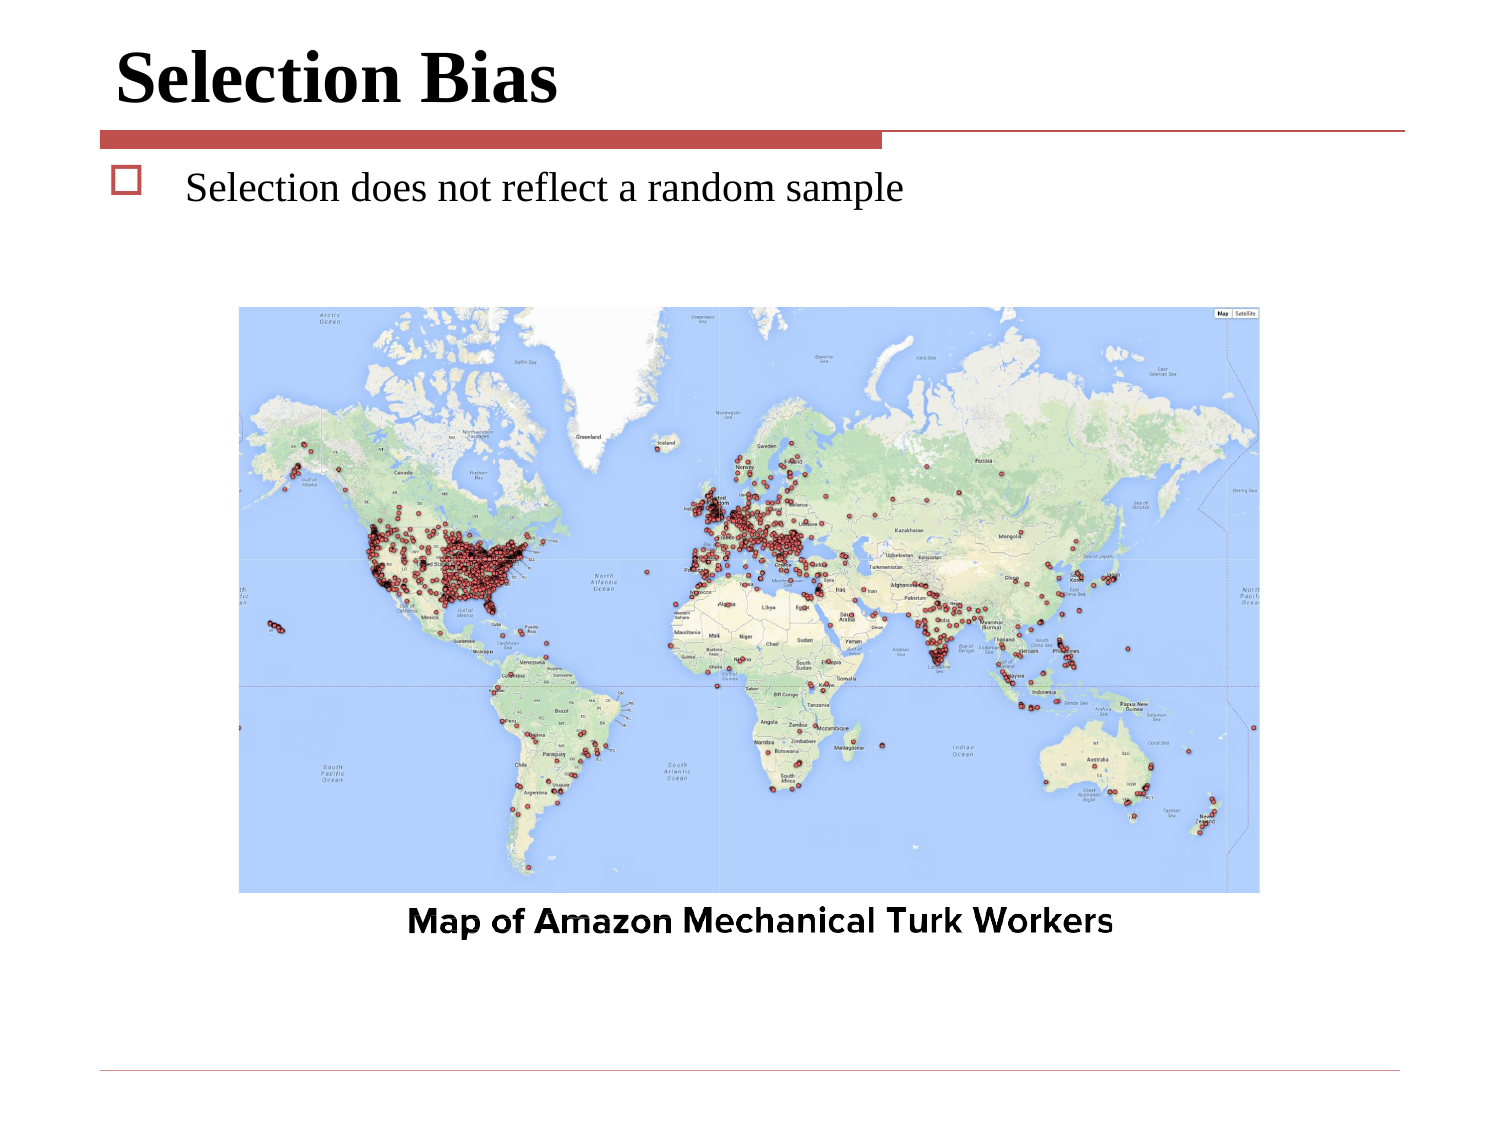

# Selection Bias
Selection does not reflect a random sample